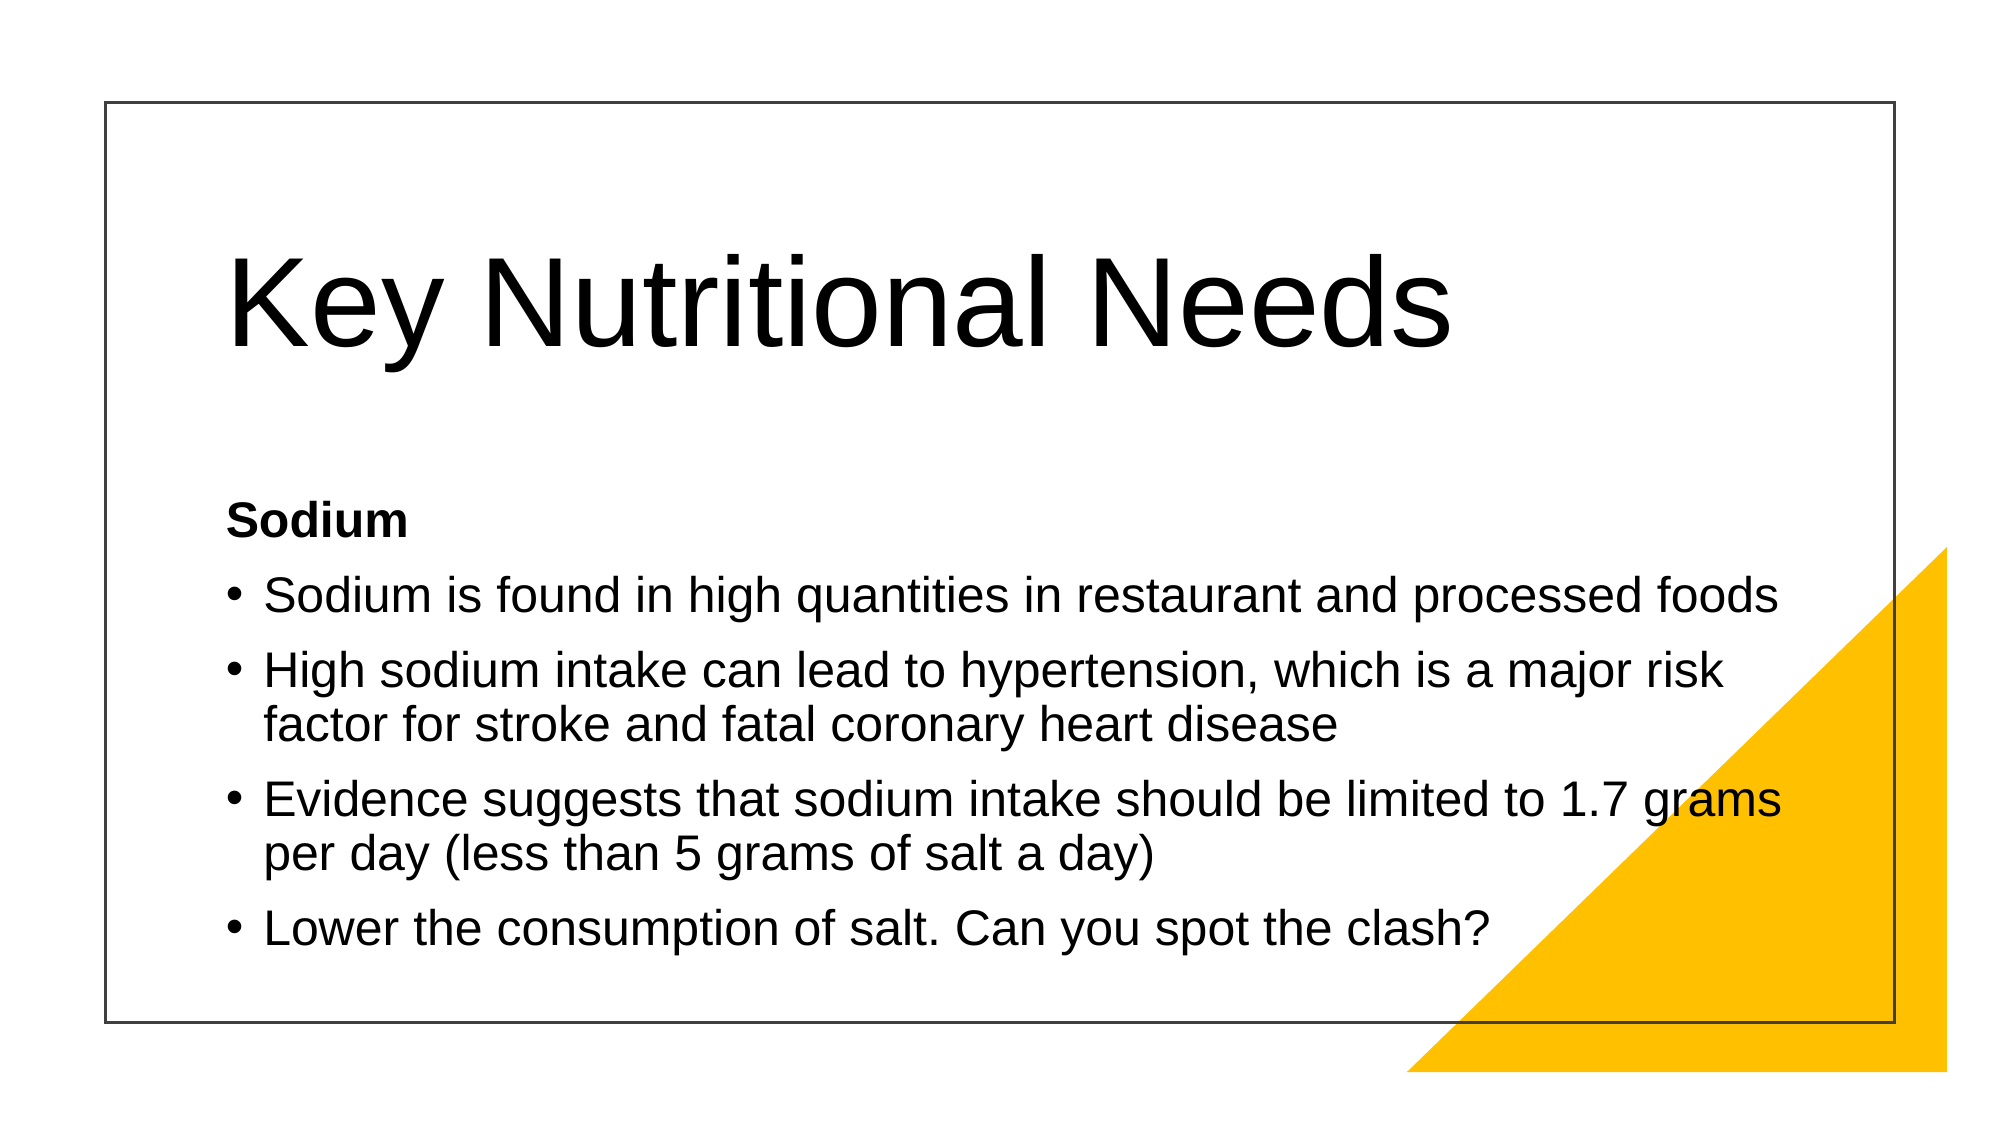

# Key Nutritional Needs
Sodium
Sodium is found in high quantities in restaurant and processed foods
High sodium intake can lead to hypertension, which is a major risk factor for stroke and fatal coronary heart disease
Evidence suggests that sodium intake should be limited to 1.7 grams per day (less than 5 grams of salt a day)
Lower the consumption of salt. Can you spot the clash?